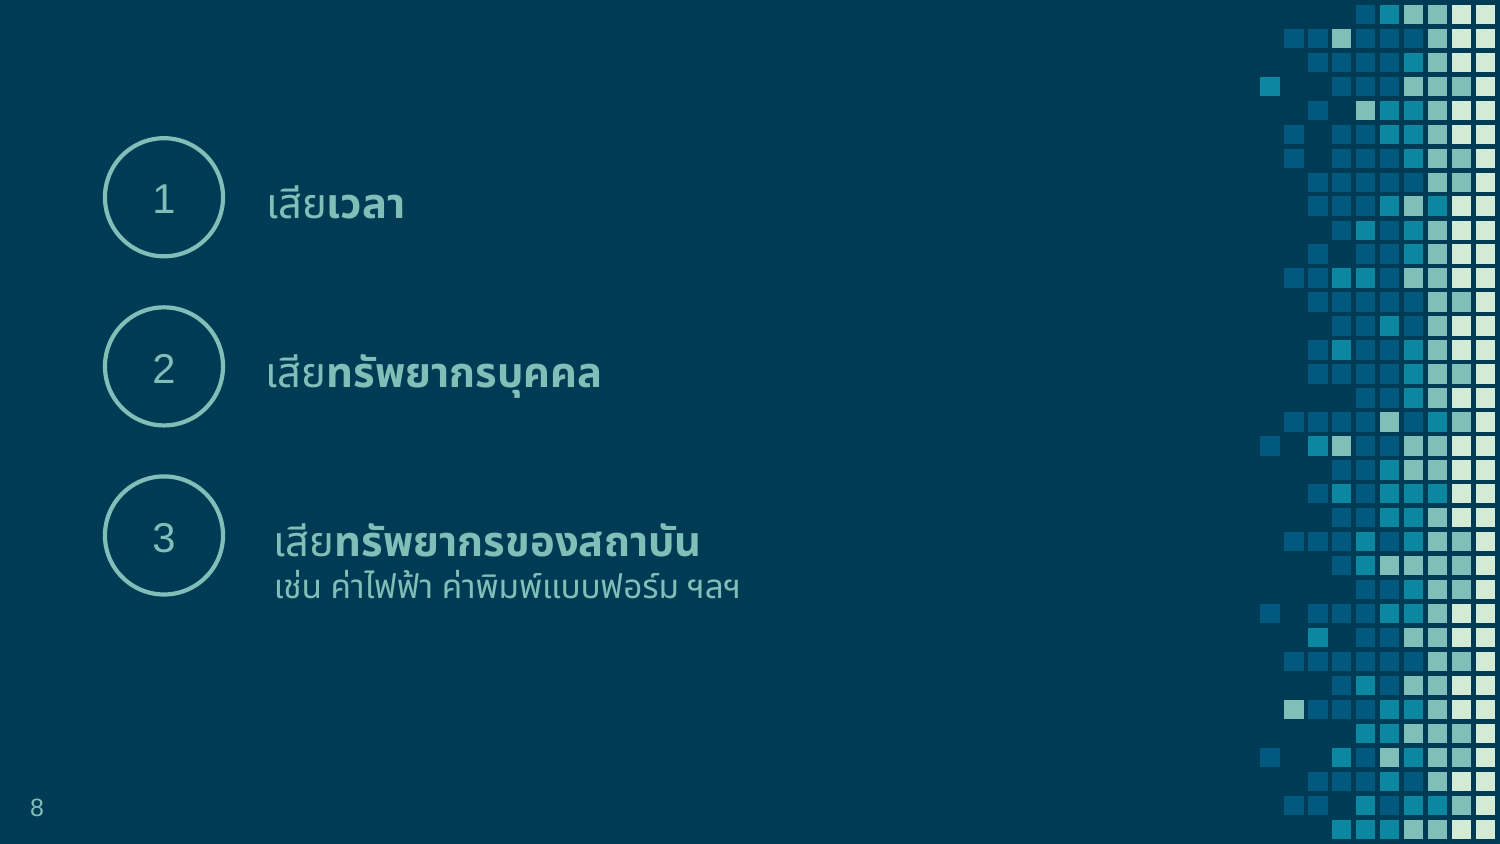

1
เสียเวลา
2
เสียทรัพยากรบุคคล
3
เสียทรัพยากรของสถาบัน
เช่น ค่าไฟฟ้า ค่าพิมพ์แบบฟอร์ม ฯลฯ
8